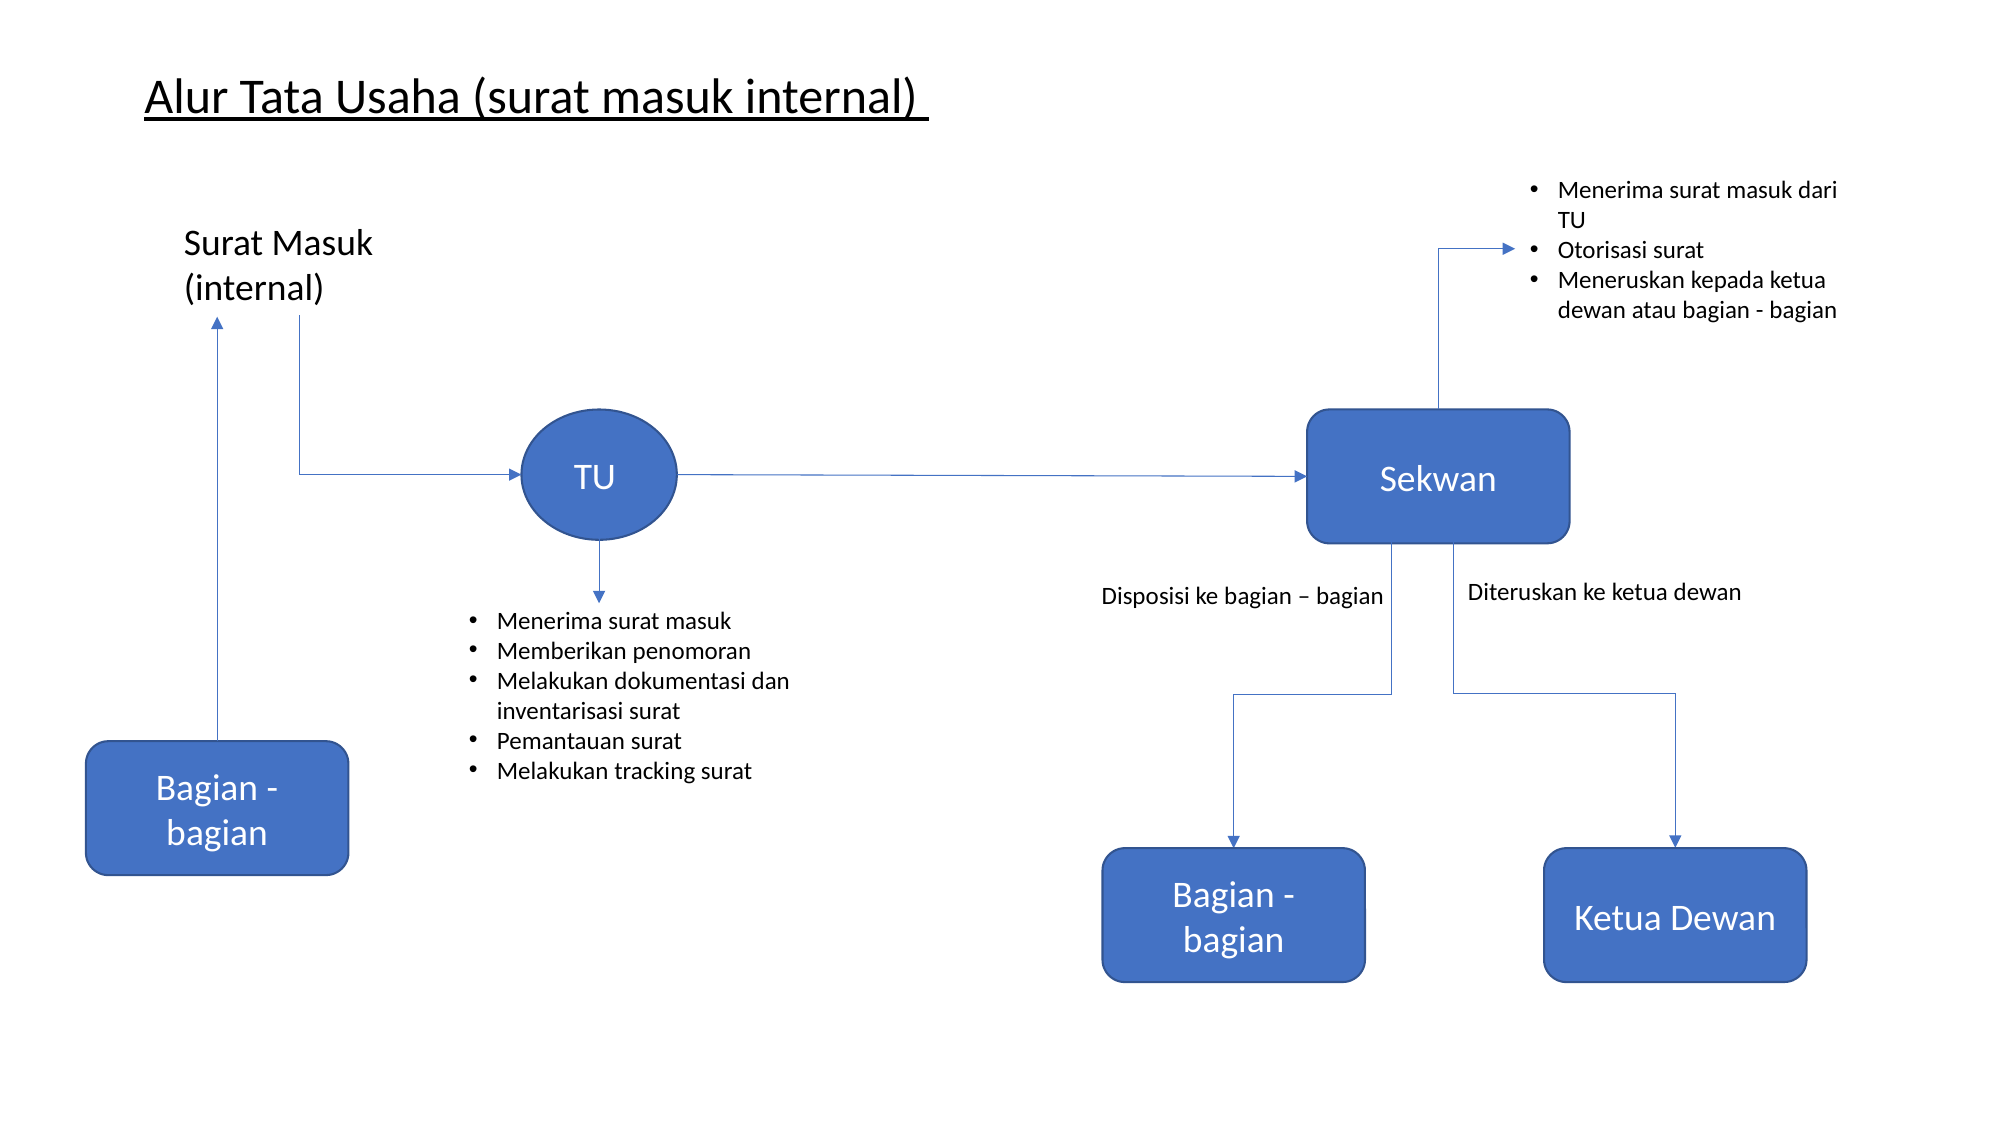

# Alur Tata Usaha (surat masuk internal)
Menerima surat masuk dari TU
Otorisasi surat
Meneruskan kepada ketua dewan atau bagian - bagian
Surat Masuk (internal)
TU
Sekwan
Diteruskan ke ketua dewan
Disposisi ke bagian – bagian
Menerima surat masuk
Memberikan penomoran
Melakukan dokumentasi dan inventarisasi surat
Pemantauan surat
Melakukan tracking surat
Bagian - bagian
Bagian - bagian
Ketua Dewan